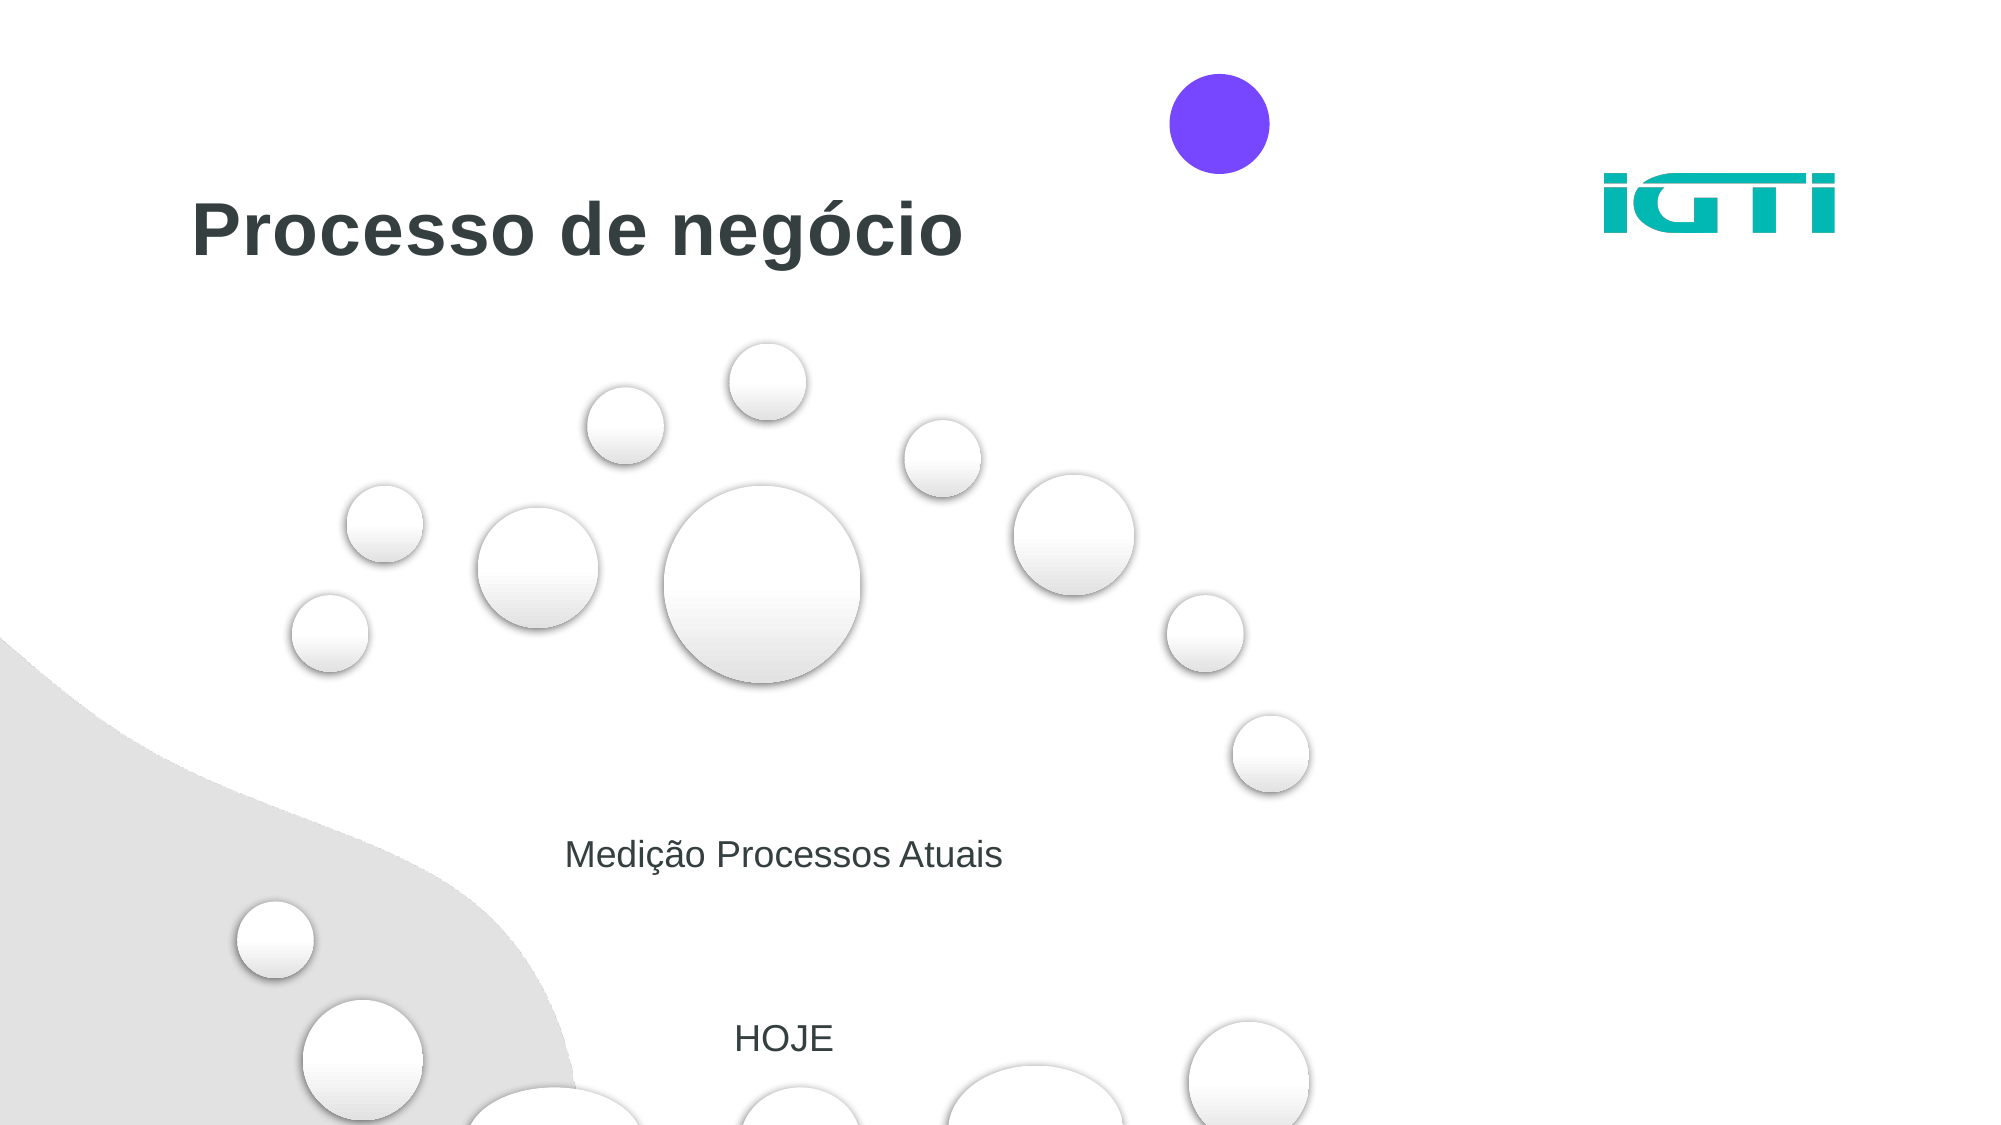

Processo de negócio
Medição Processos Atuais
HOJE